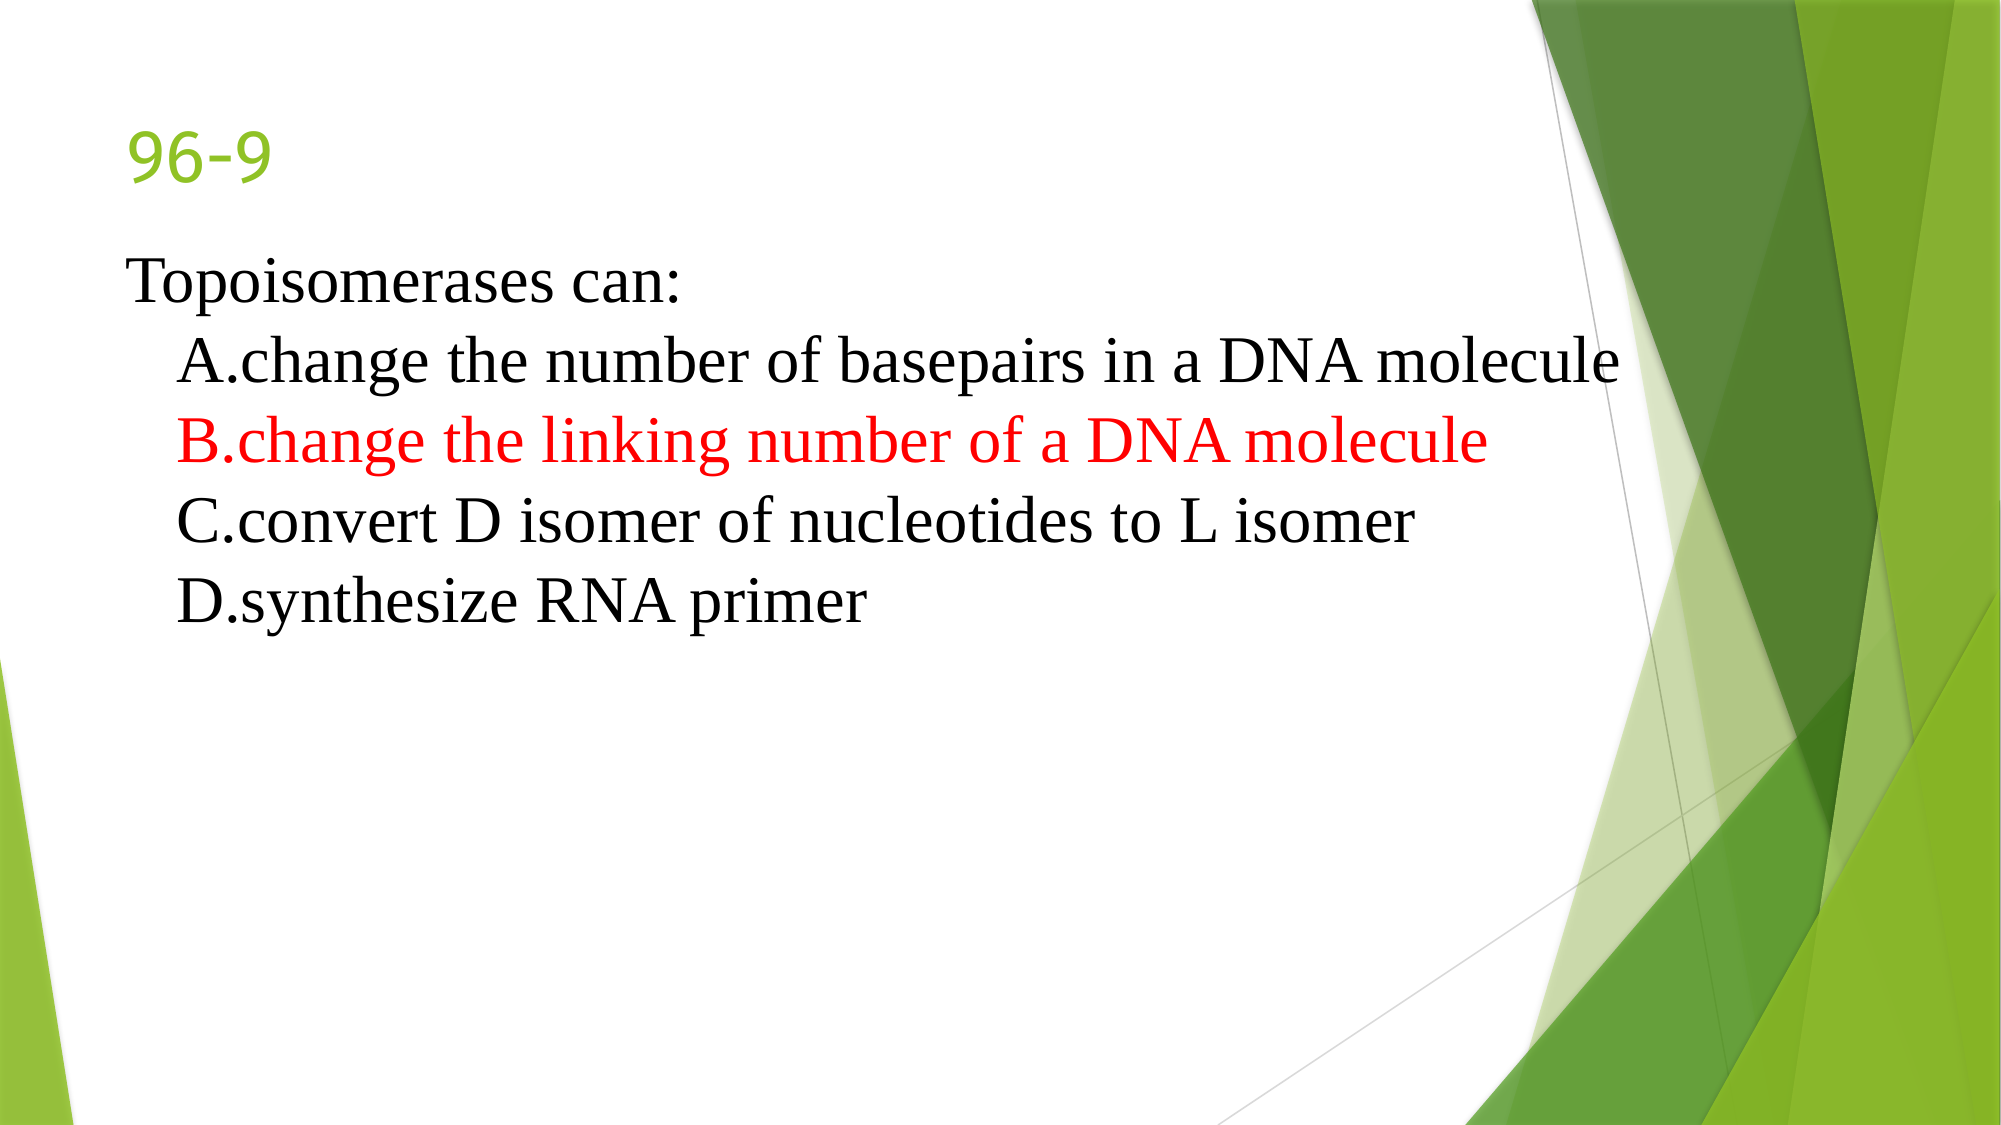

# 96-9
Topoisomerases can:
   A.change the number of basepairs in a DNA molecule
   B.change the linking number of a DNA molecule
   C.convert D isomer of nucleotides to L isomer
   D.synthesize RNA primer